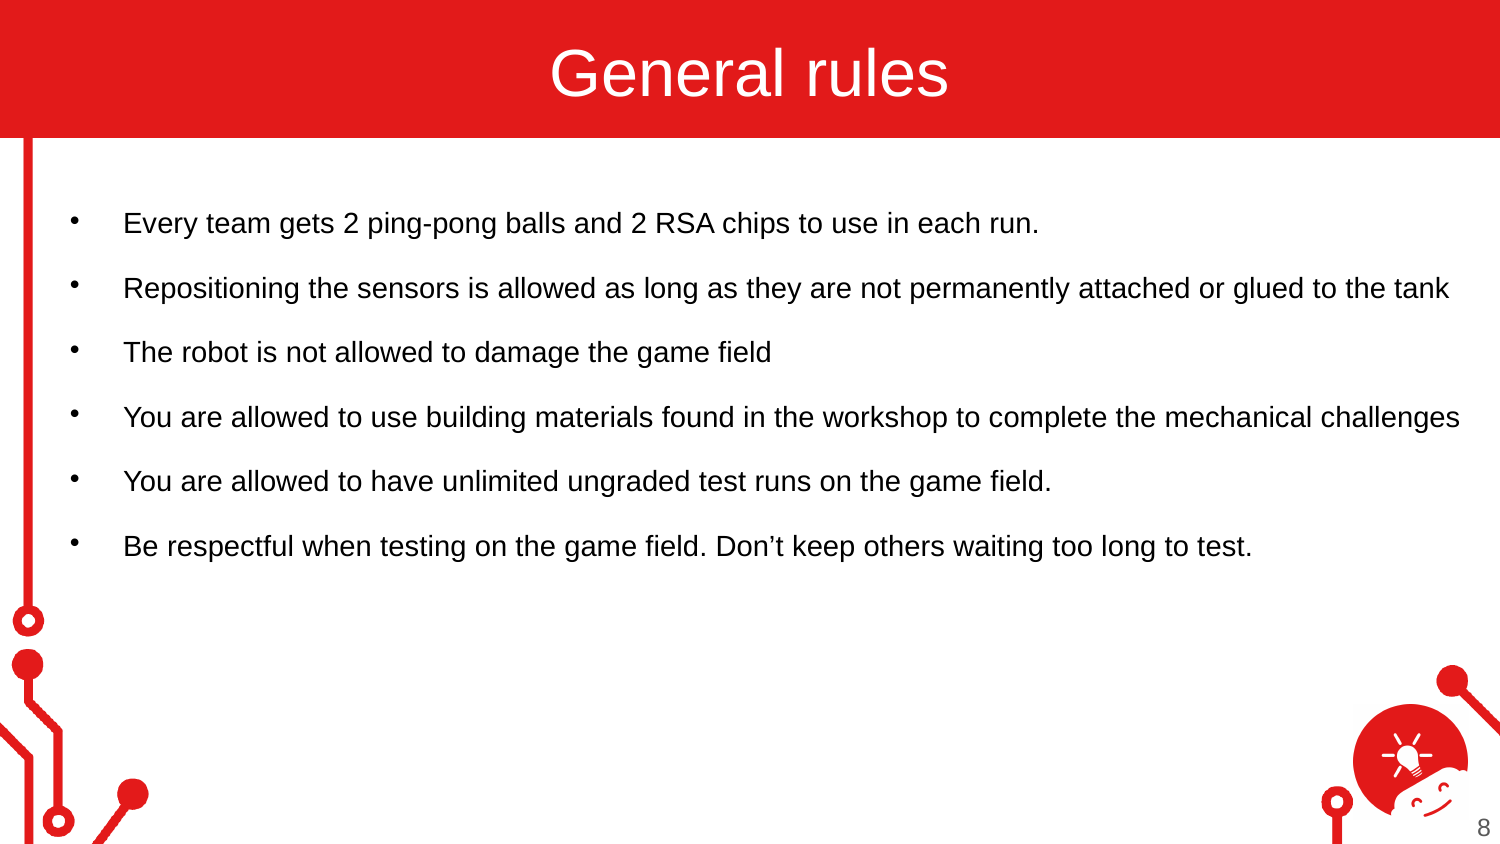

General rules
# Every team gets 2 ping-pong balls and 2 RSA chips to use in each run.
Repositioning the sensors is allowed as long as they are not permanently attached or glued to the tank
The robot is not allowed to damage the game field
You are allowed to use building materials found in the workshop to complete the mechanical challenges
You are allowed to have unlimited ungraded test runs on the game field.
Be respectful when testing on the game field. Don’t keep others waiting too long to test.

8